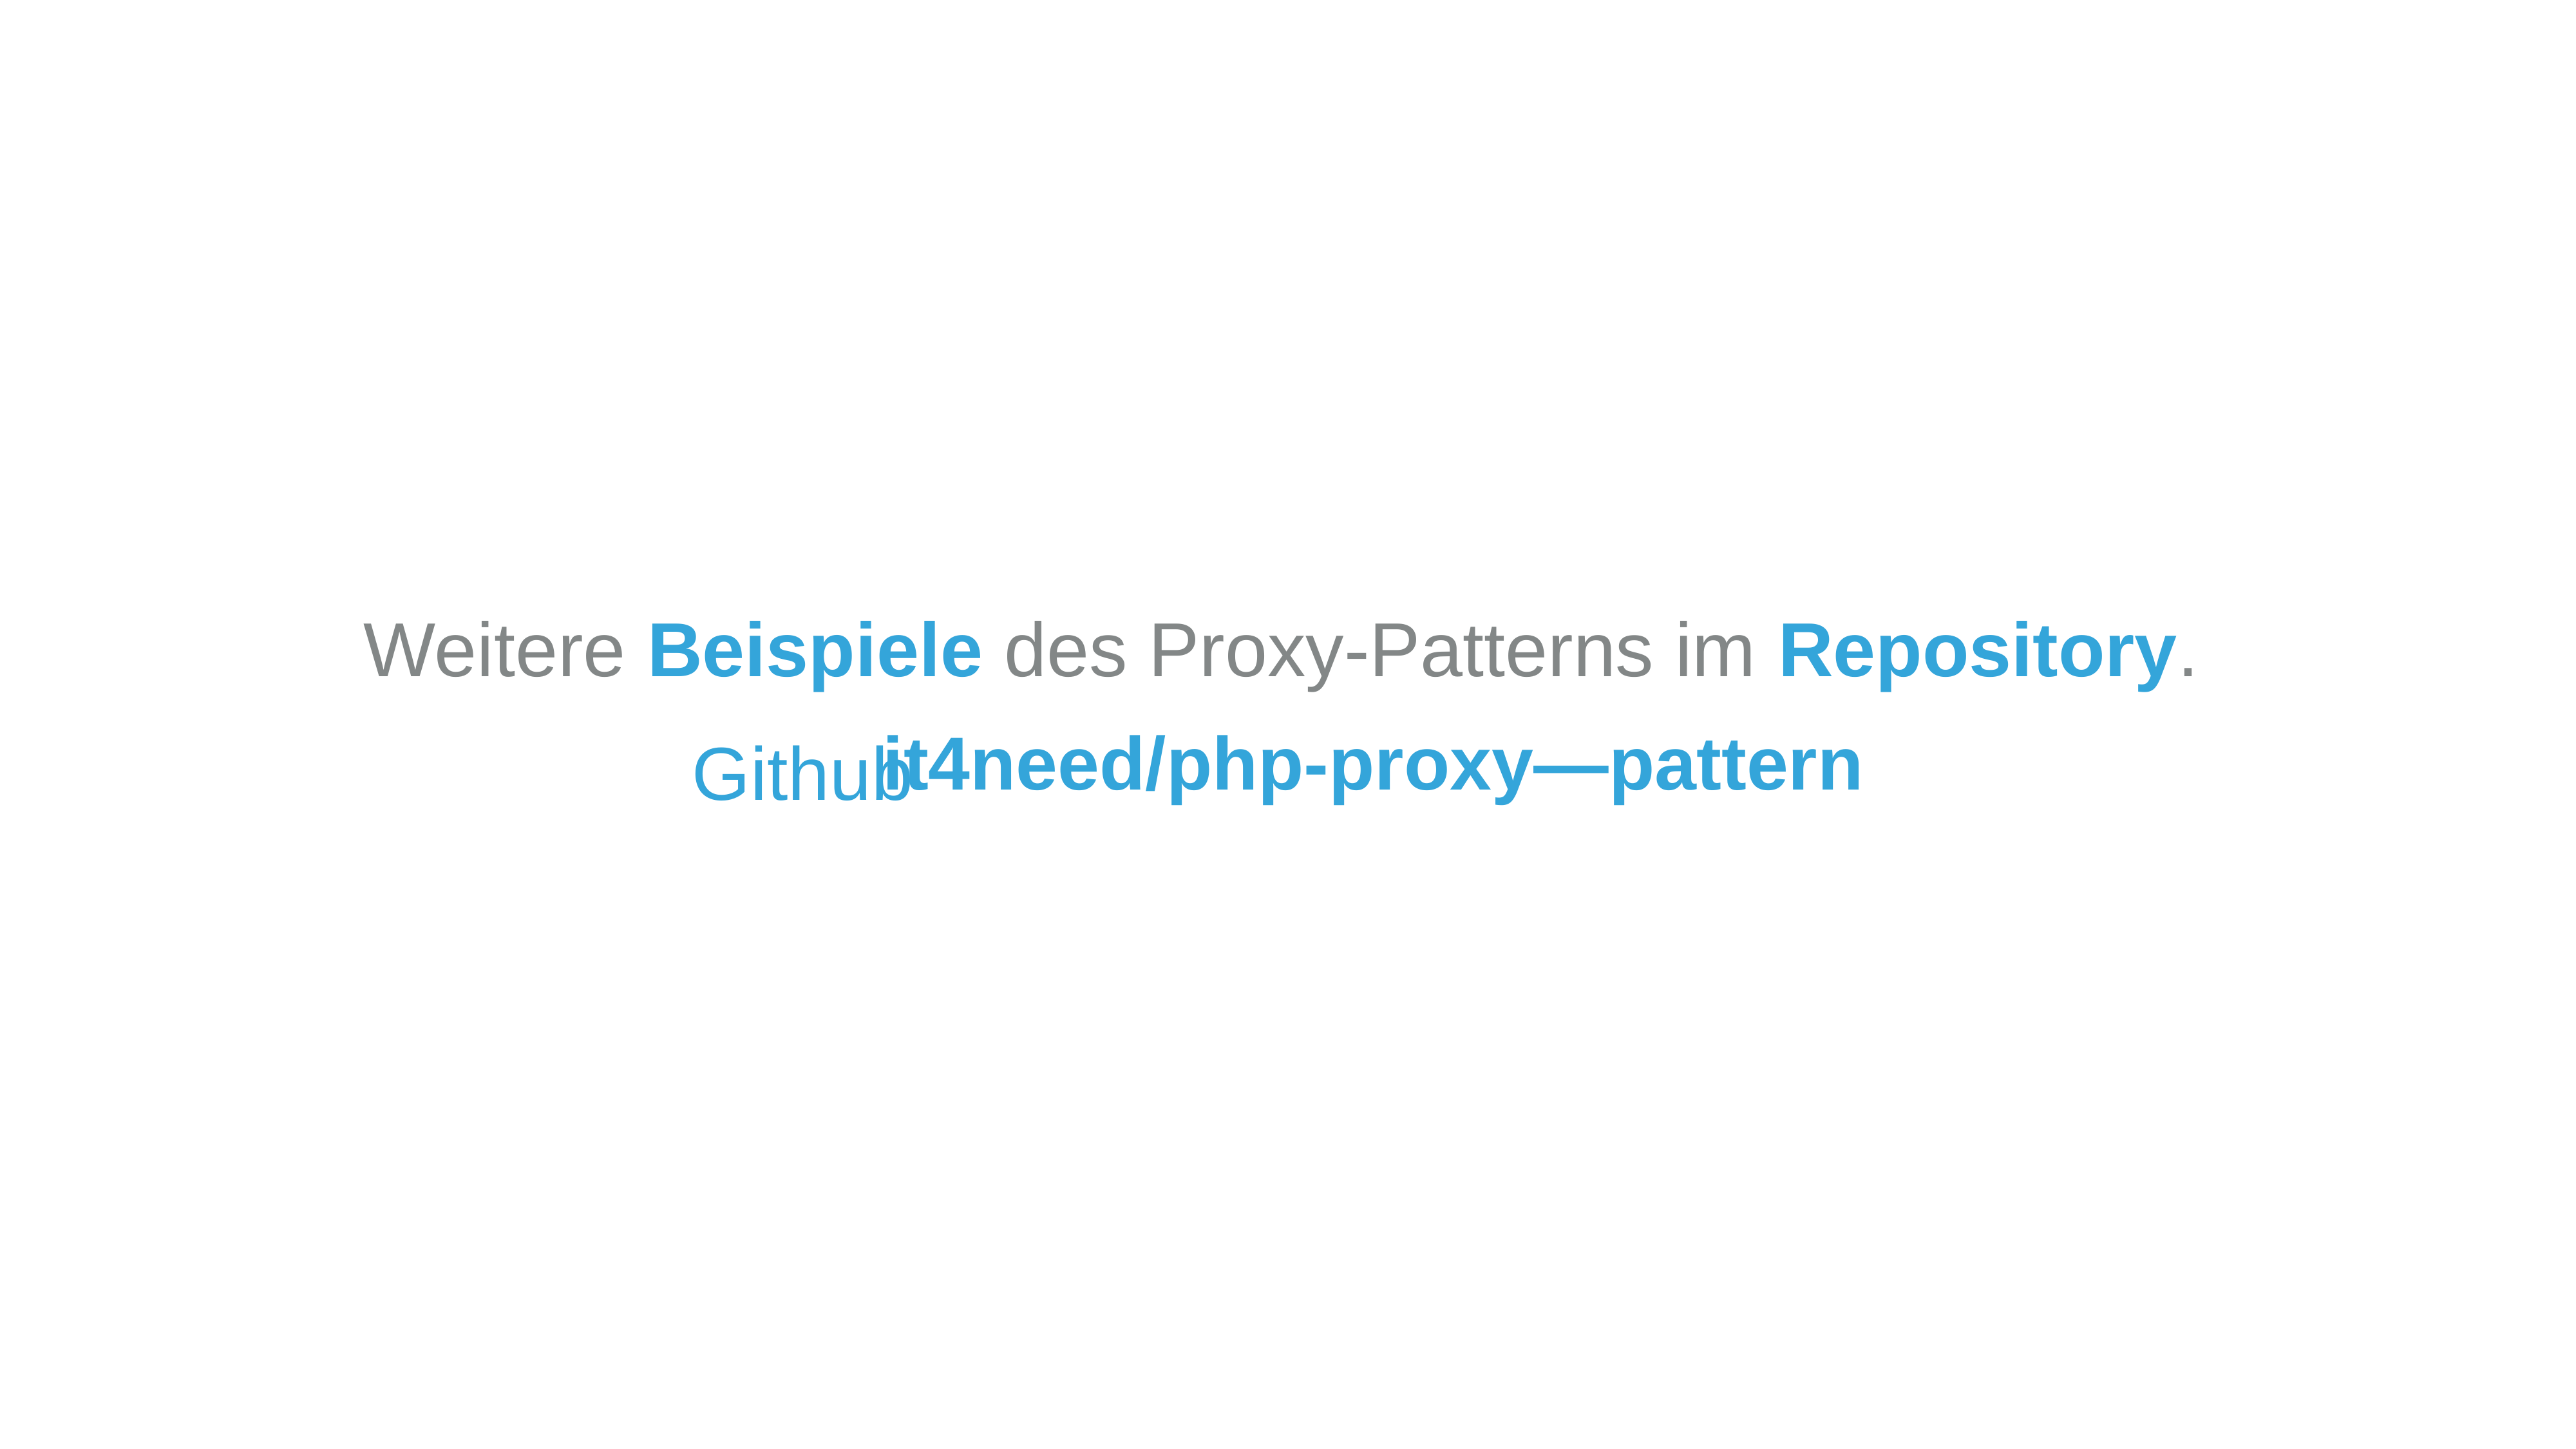

Weitere Beispiele des Proxy-Patterns im Repository.
it4need/php-proxy—pattern
Github